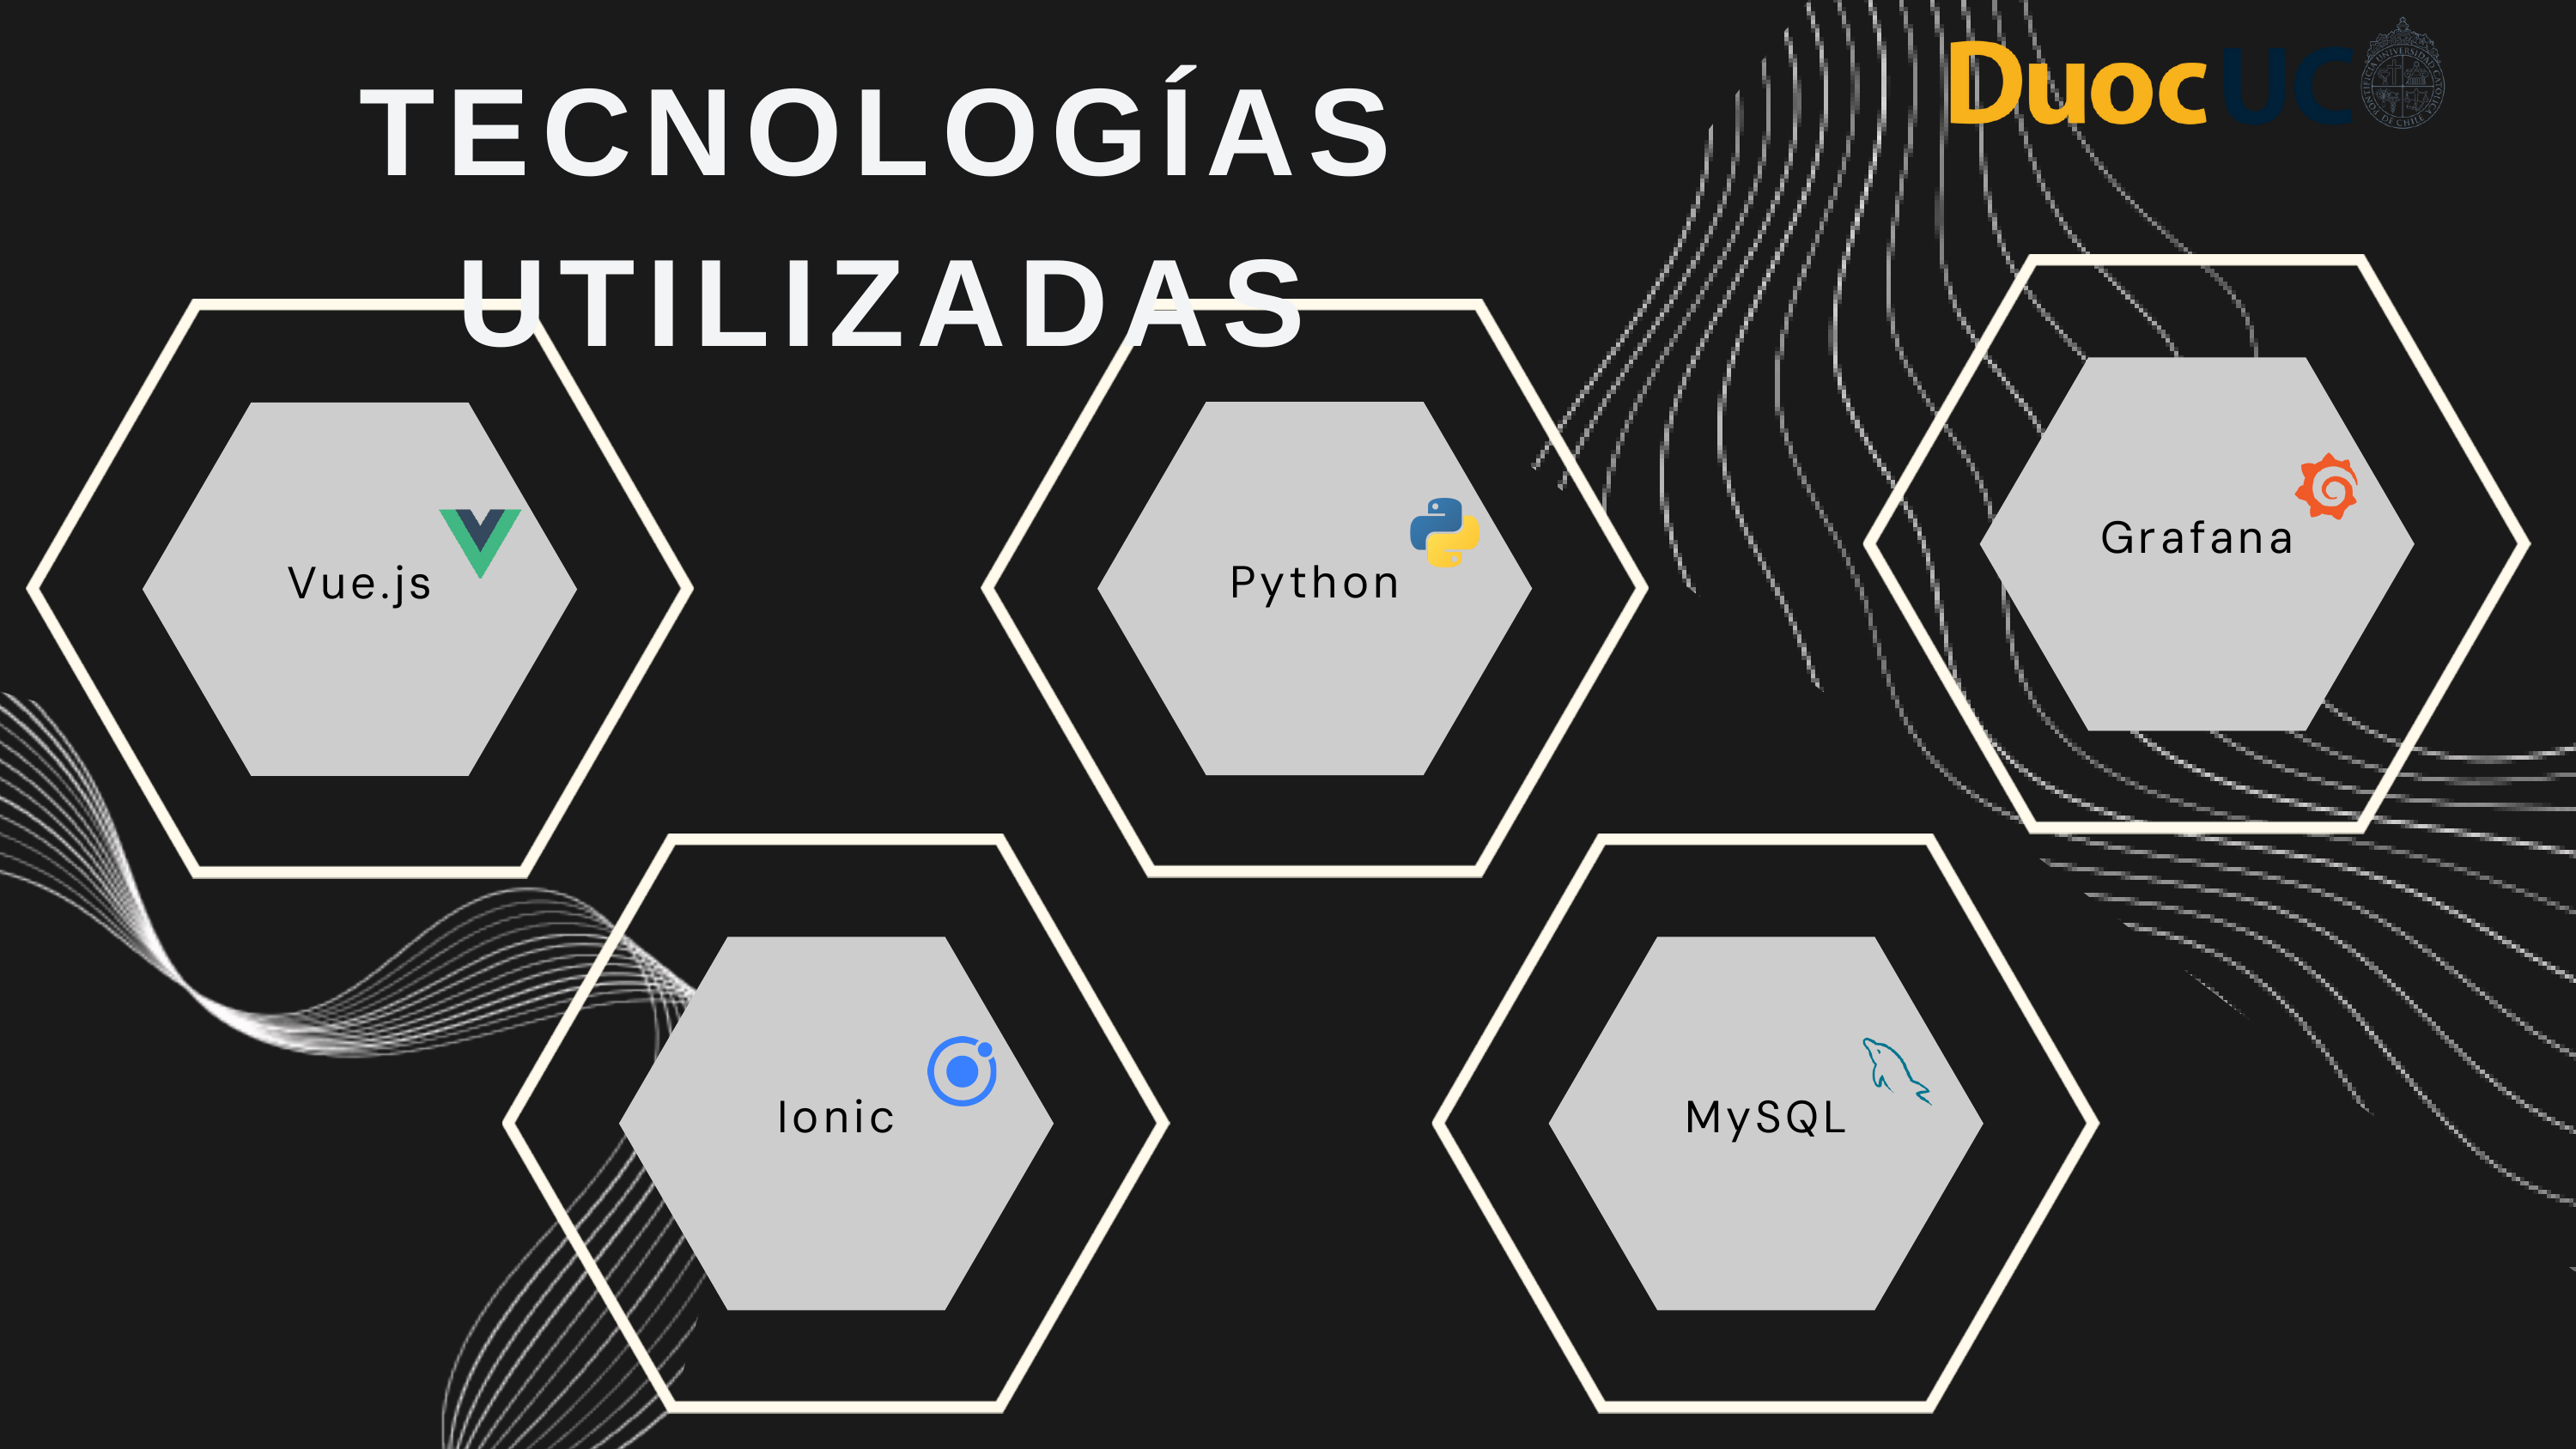

TECNOLOGÍAS UTILIZADAS

Grafana

Python

Vue.js

Ionic

MySQL